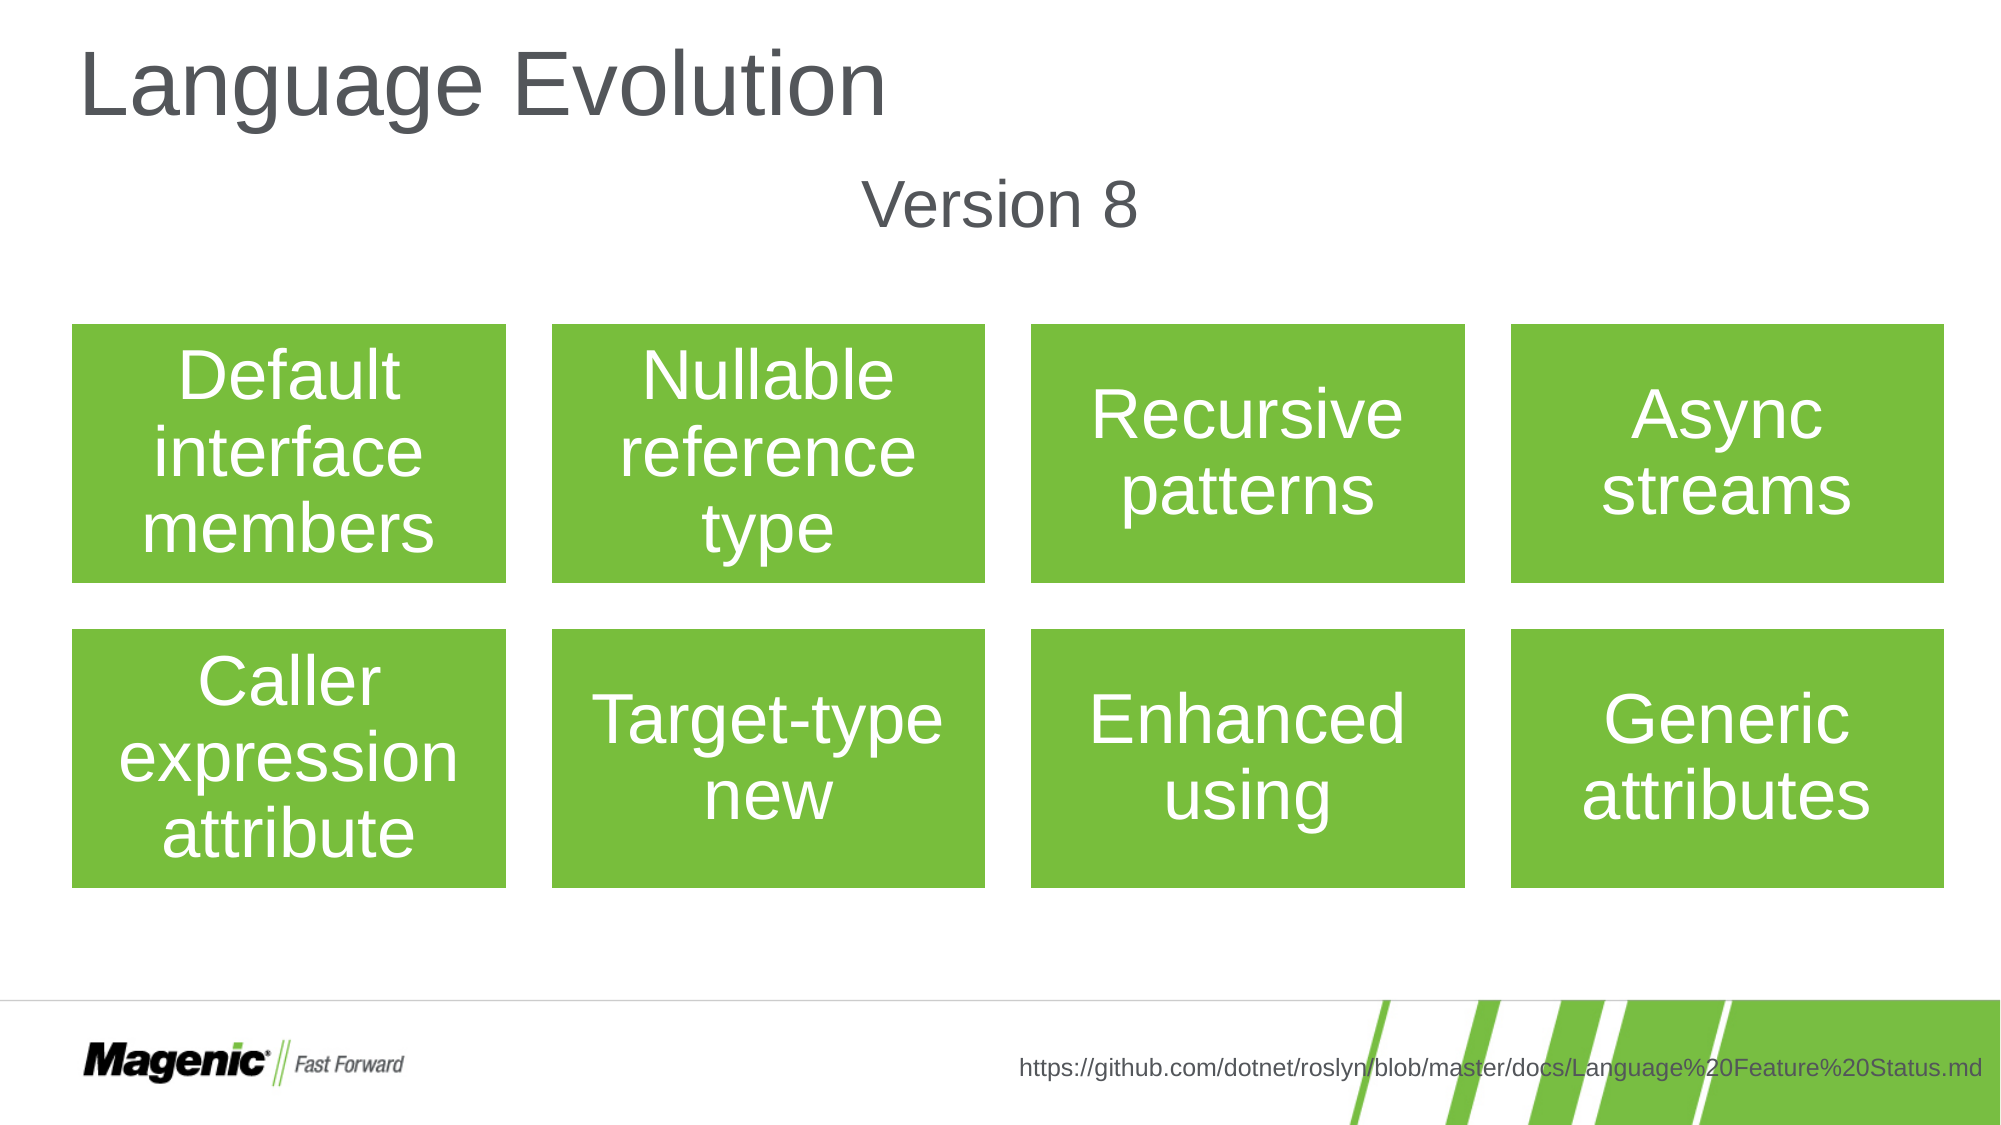

# Language Evolution
Version 8
Default interface members
Nullable reference type
Recursive patterns
Async streams
Caller expression attribute
Target-type new
Enhanced using
Generic attributes
https://github.com/dotnet/roslyn/blob/master/docs/Language%20Feature%20Status.md